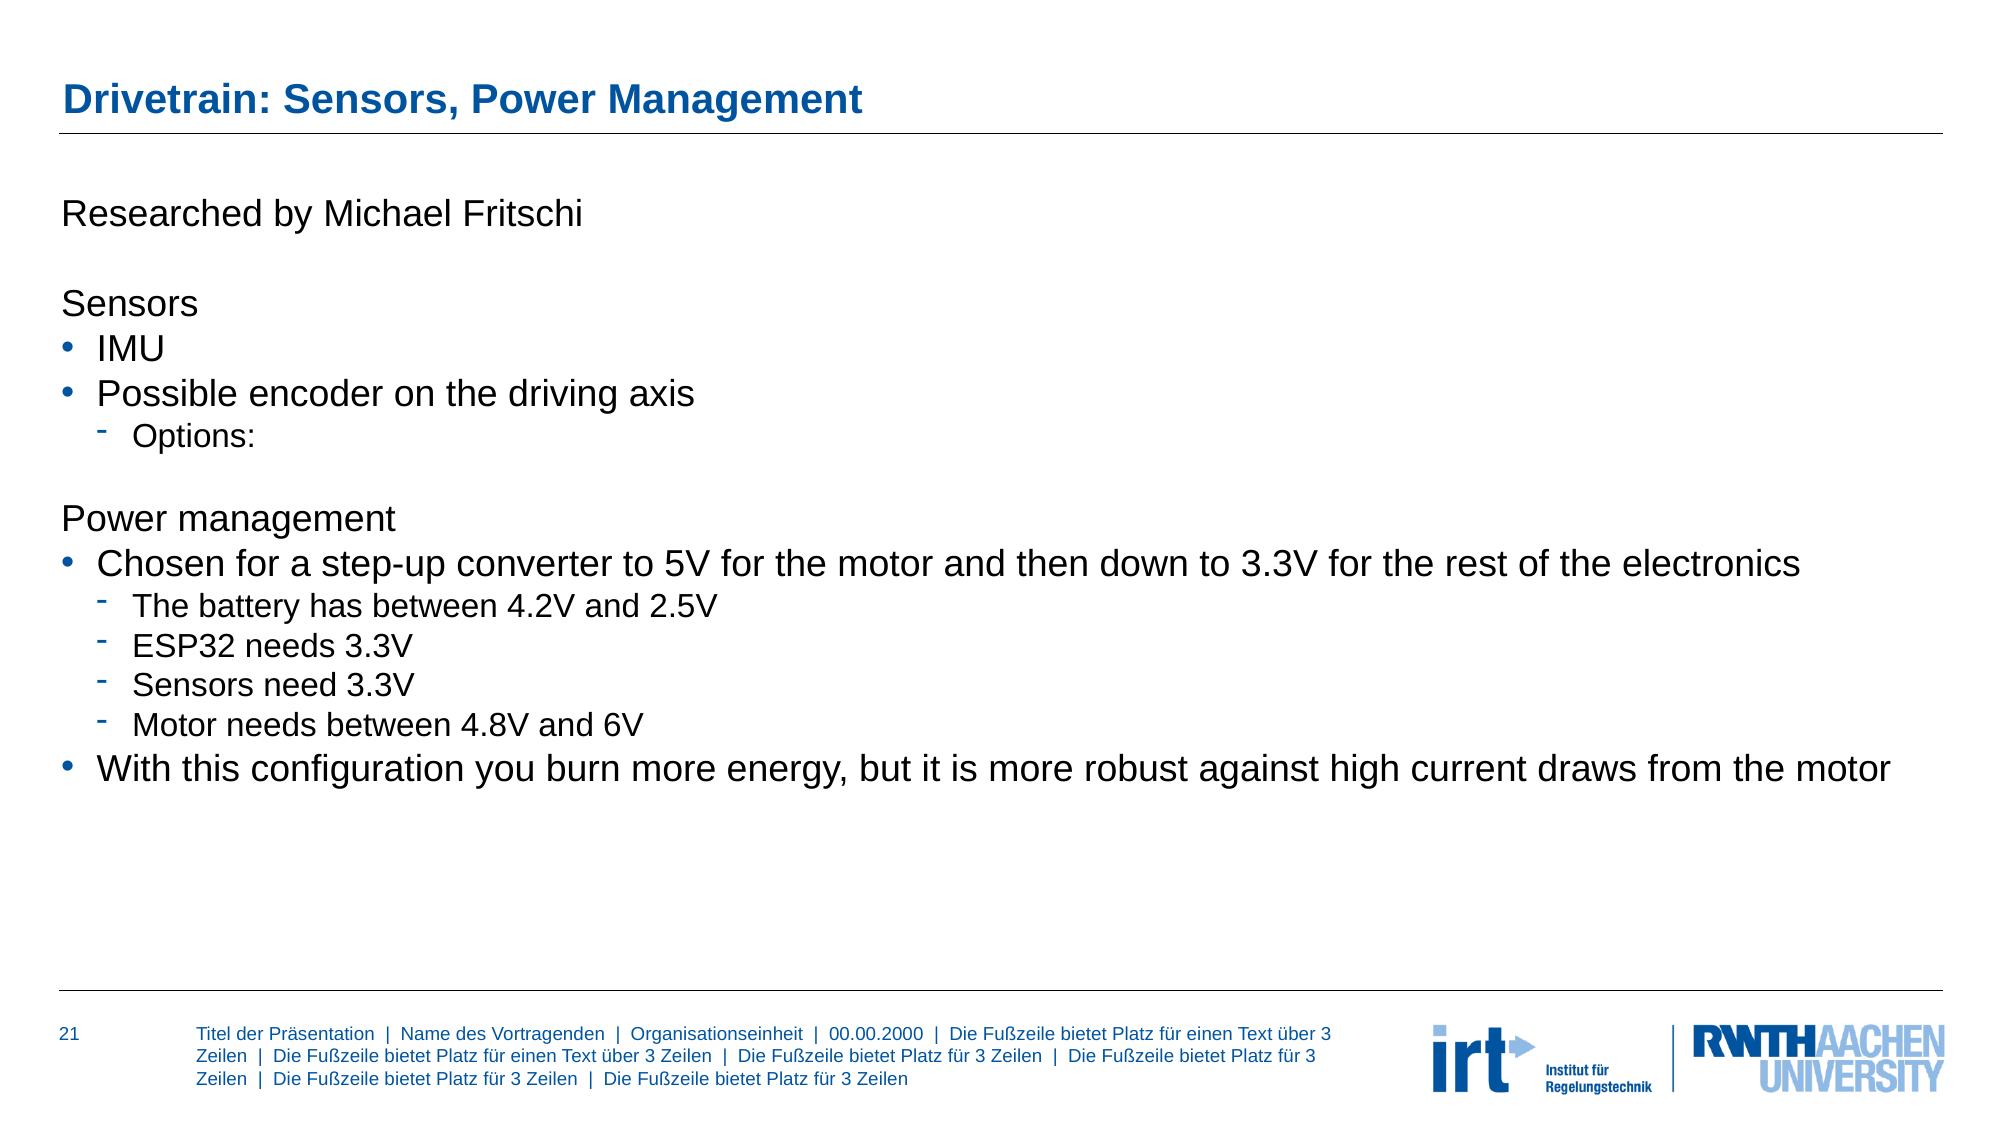

# Drivetrain: Sensors, Power Management
Researched by Michael Fritschi

Sensors
IMU
Possible encoder on the driving axis
Options:

Power management
Chosen for a step-up converter to 5V for the motor and then down to 3.3V for the rest of the electronics
The battery has between 4.2V and 2.5V
ESP32 needs 3.3V
Sensors need 3.3V
Motor needs between 4.8V and 6V
With this configuration you burn more energy, but it is more robust against high current draws from the motor